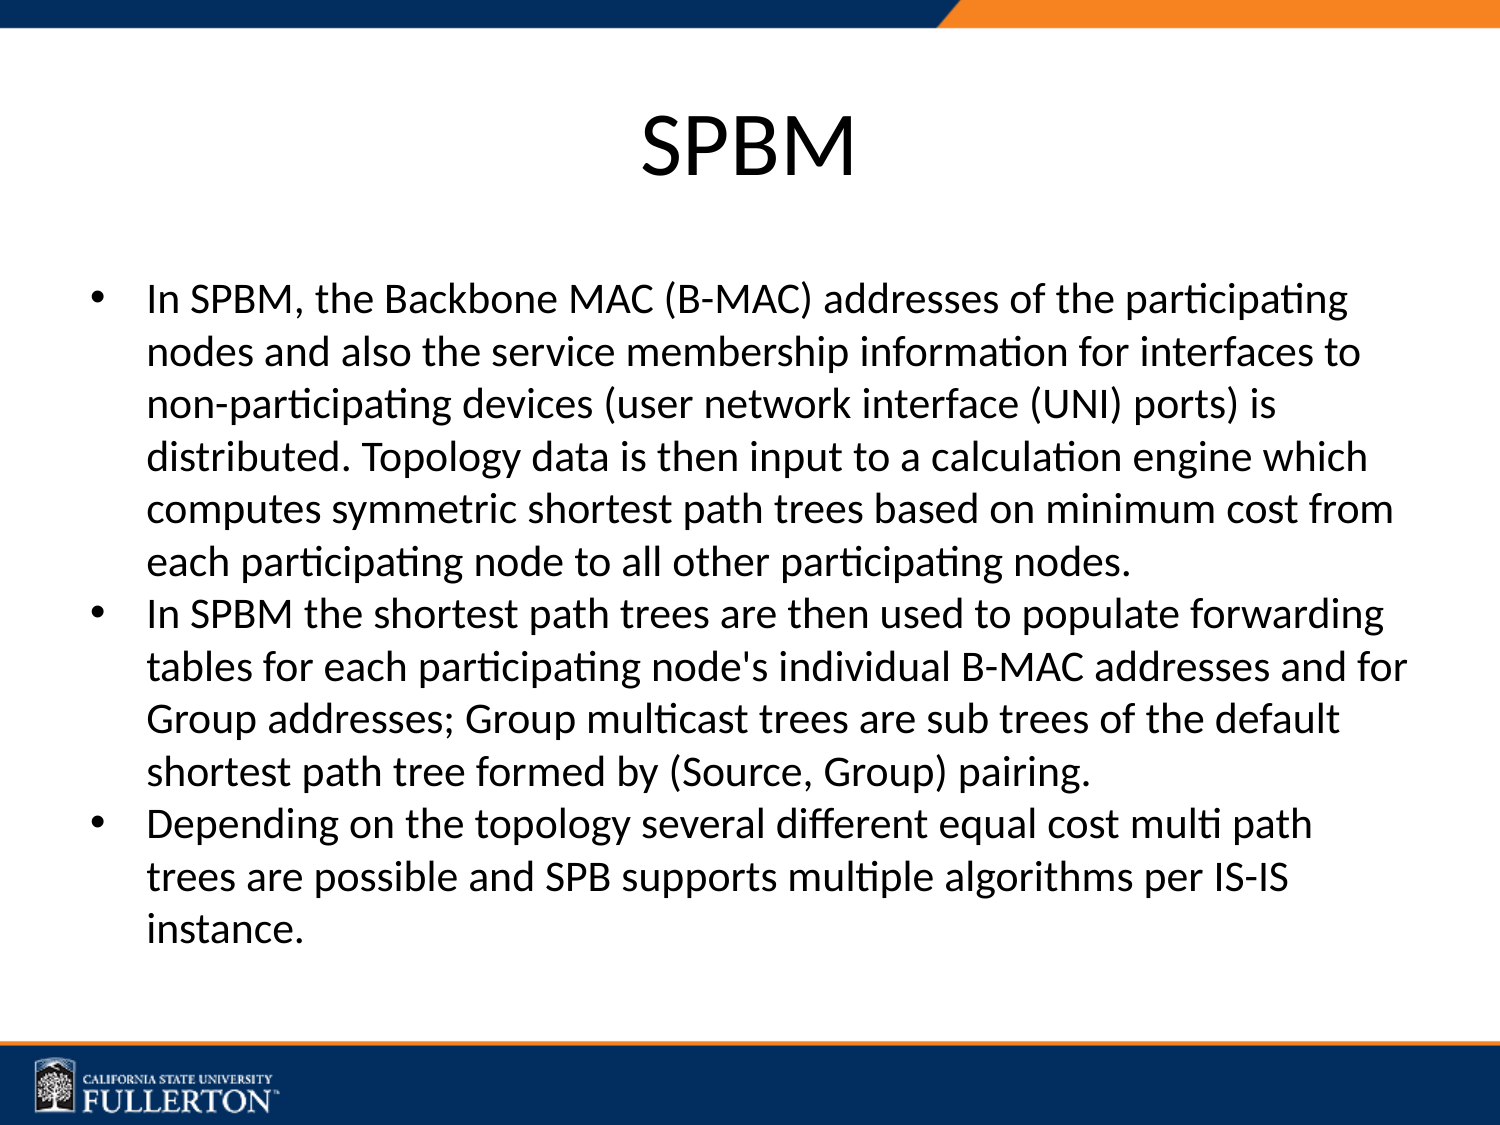

# SPBM
In SPBM, the Backbone MAC (B-MAC) addresses of the participating nodes and also the service membership information for interfaces to non-participating devices (user network interface (UNI) ports) is distributed. Topology data is then input to a calculation engine which computes symmetric shortest path trees based on minimum cost from each participating node to all other participating nodes.
In SPBM the shortest path trees are then used to populate forwarding tables for each participating node's individual B-MAC addresses and for Group addresses; Group multicast trees are sub trees of the default shortest path tree formed by (Source, Group) pairing.
Depending on the topology several different equal cost multi path trees are possible and SPB supports multiple algorithms per IS-IS instance.